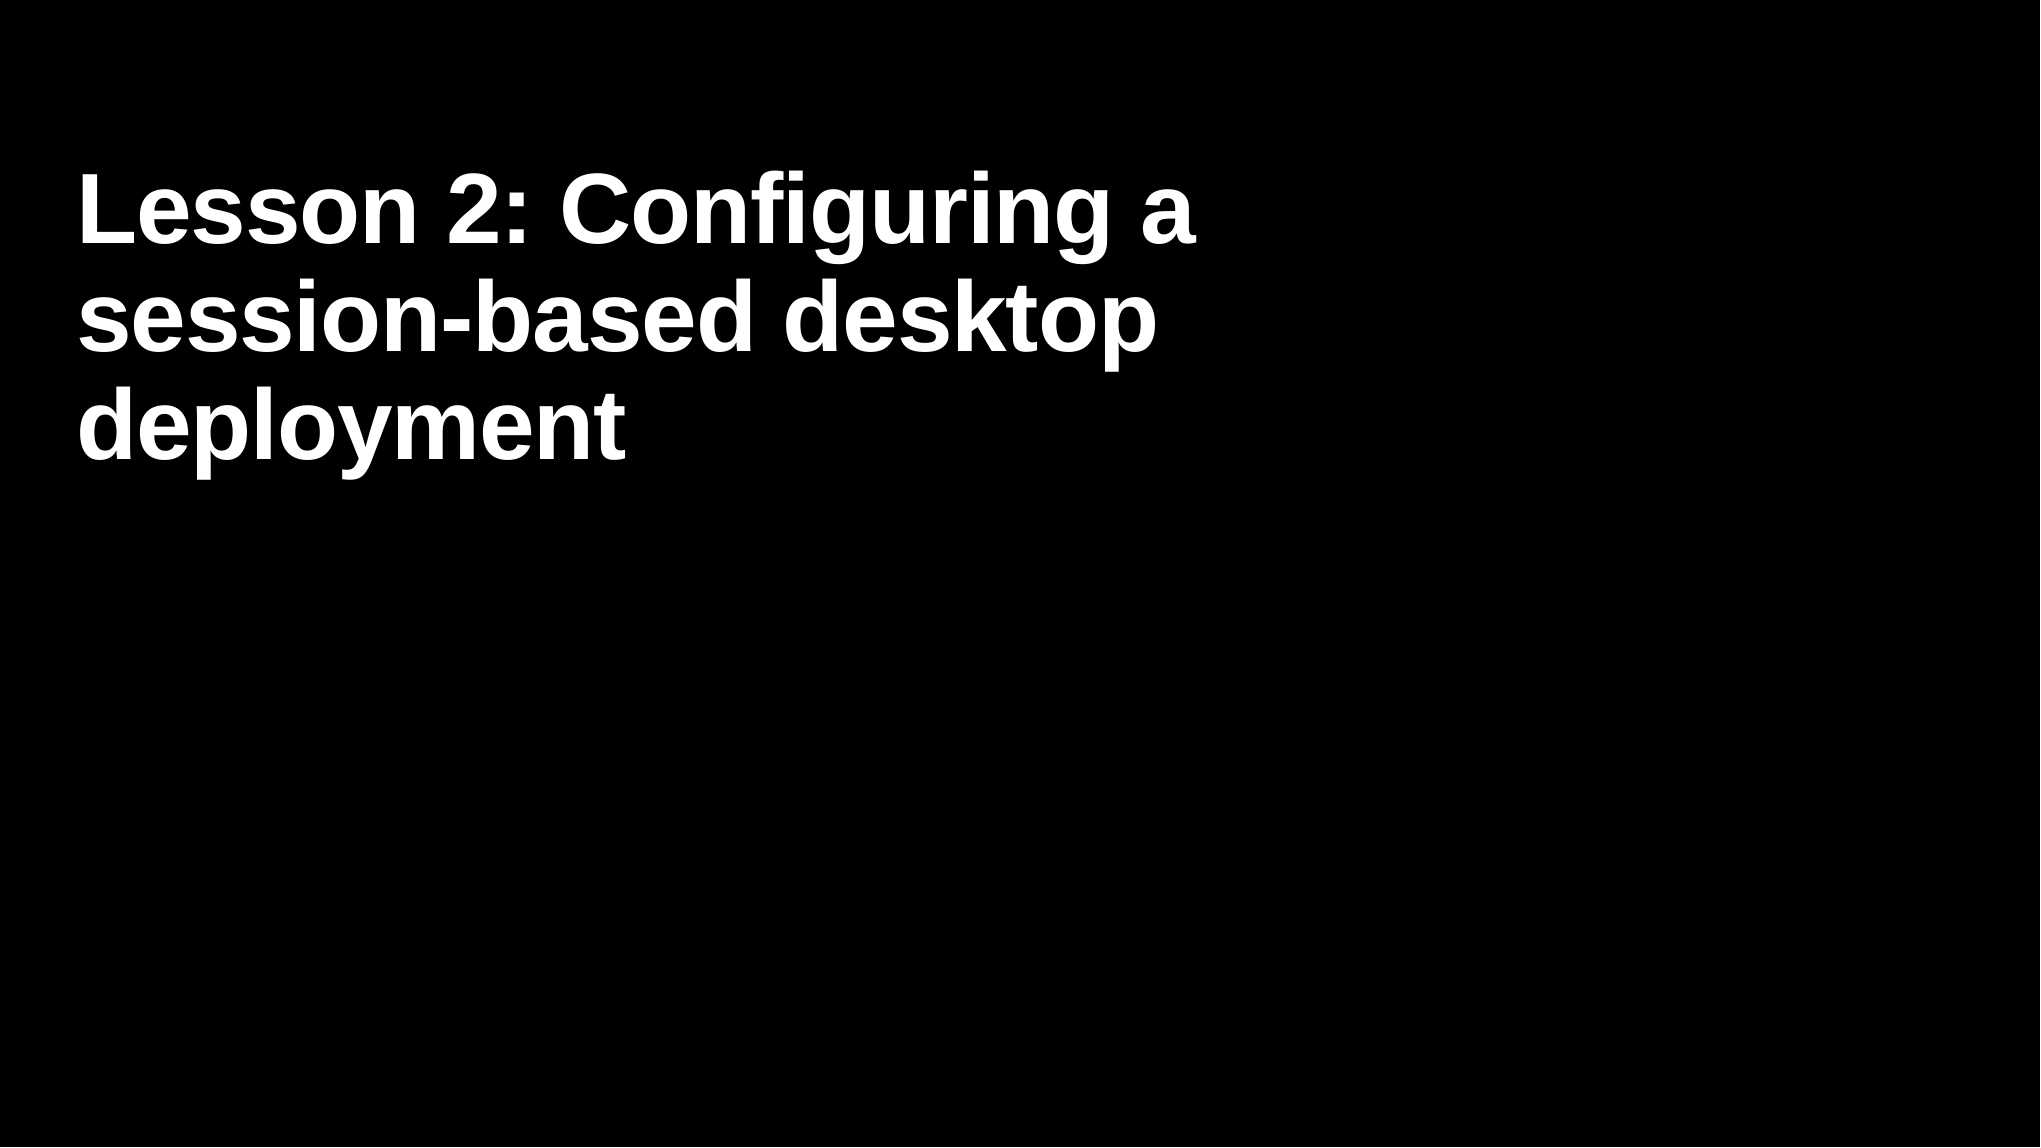

# Lesson 2: Configuring a session-based desktop deployment